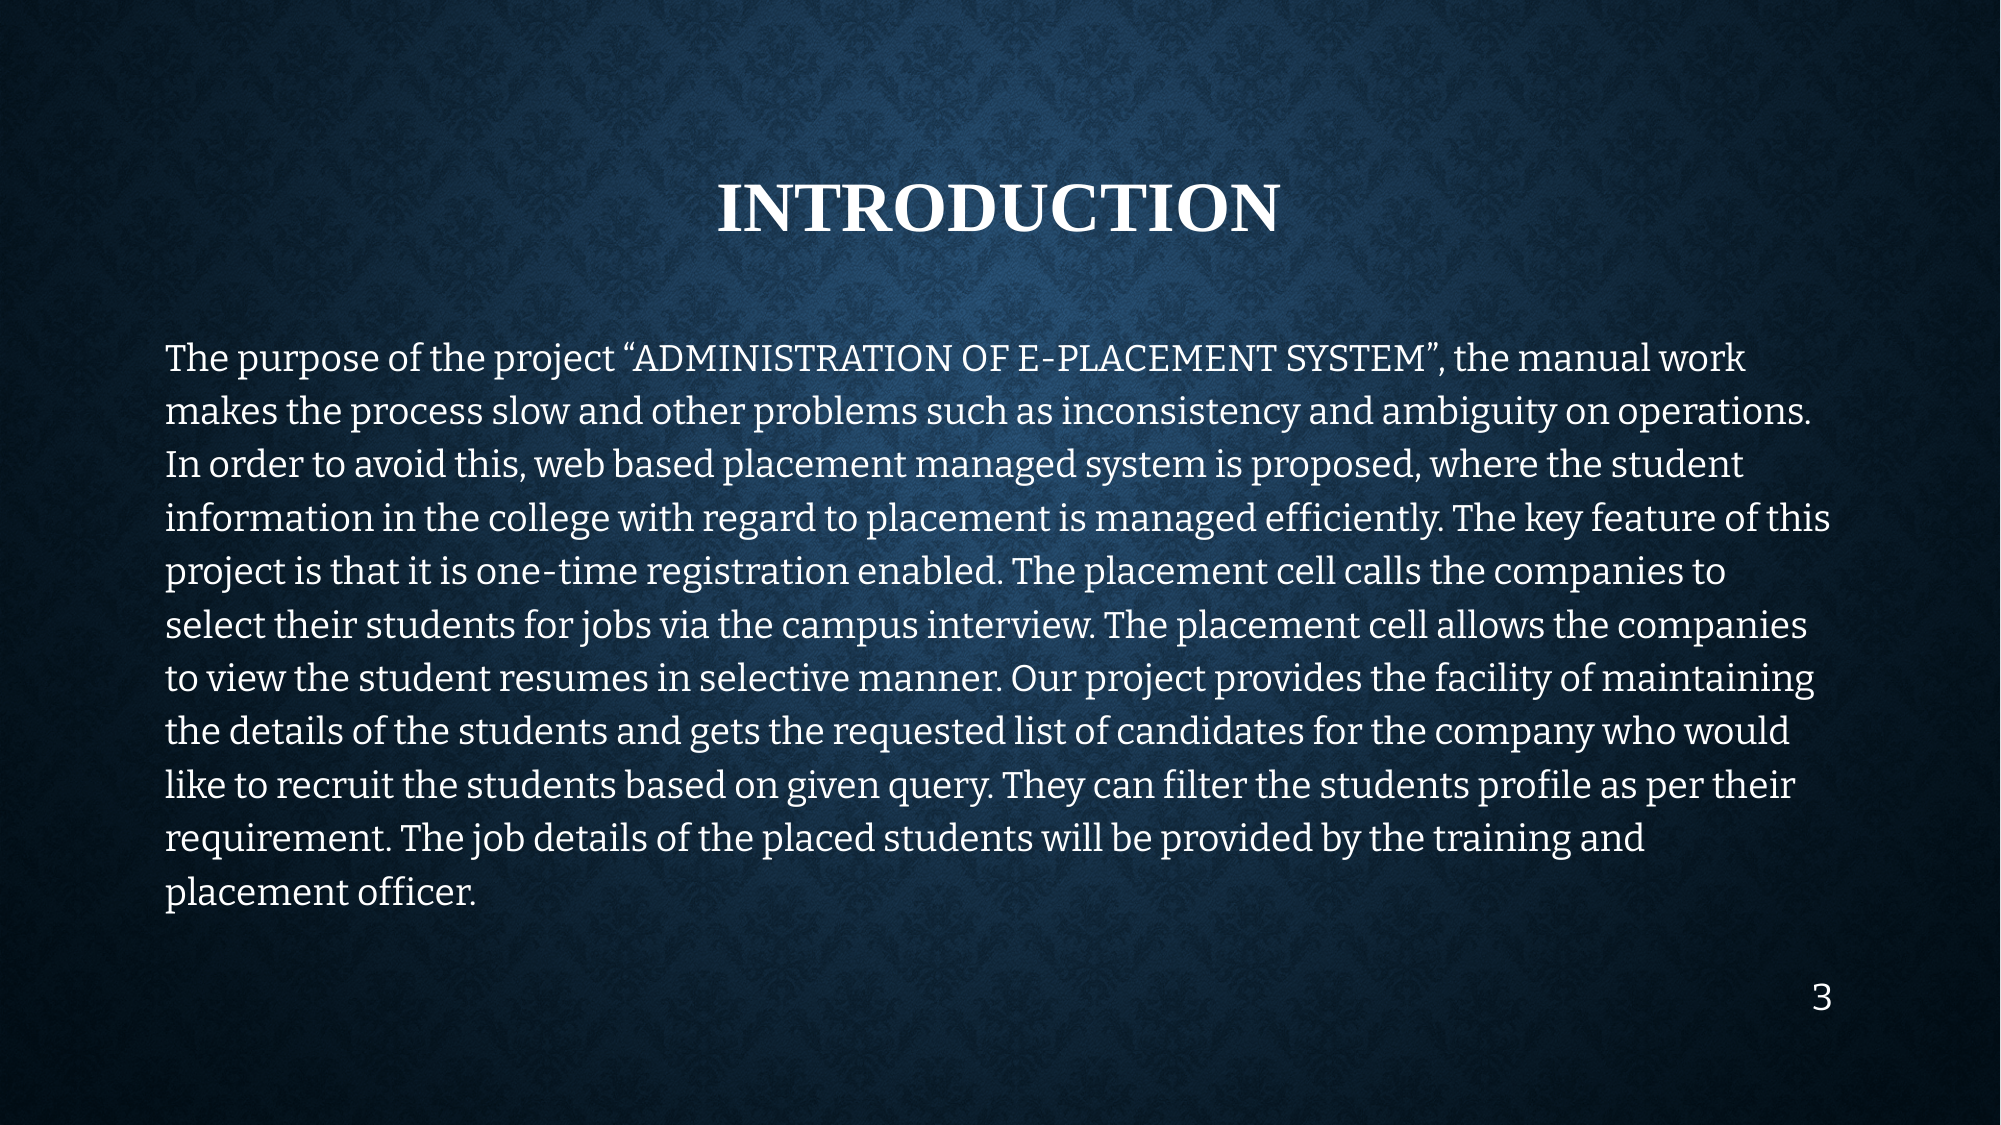

# Introduction
The purpose of the project “ADMINISTRATION OF E-PLACEMENT SYSTEM”, the manual work makes the process slow and other problems such as inconsistency and ambiguity on operations. In order to avoid this, web based placement managed system is proposed, where the student information in the college with regard to placement is managed efficiently. The key feature of this project is that it is one-time registration enabled. The placement cell calls the companies to select their students for jobs via the campus interview. The placement cell allows the companies to view the student resumes in selective manner. Our project provides the facility of maintaining the details of the students and gets the requested list of candidates for the company who would like to recruit the students based on given query. They can filter the students profile as per their requirement. The job details of the placed students will be provided by the training and placement officer.
3